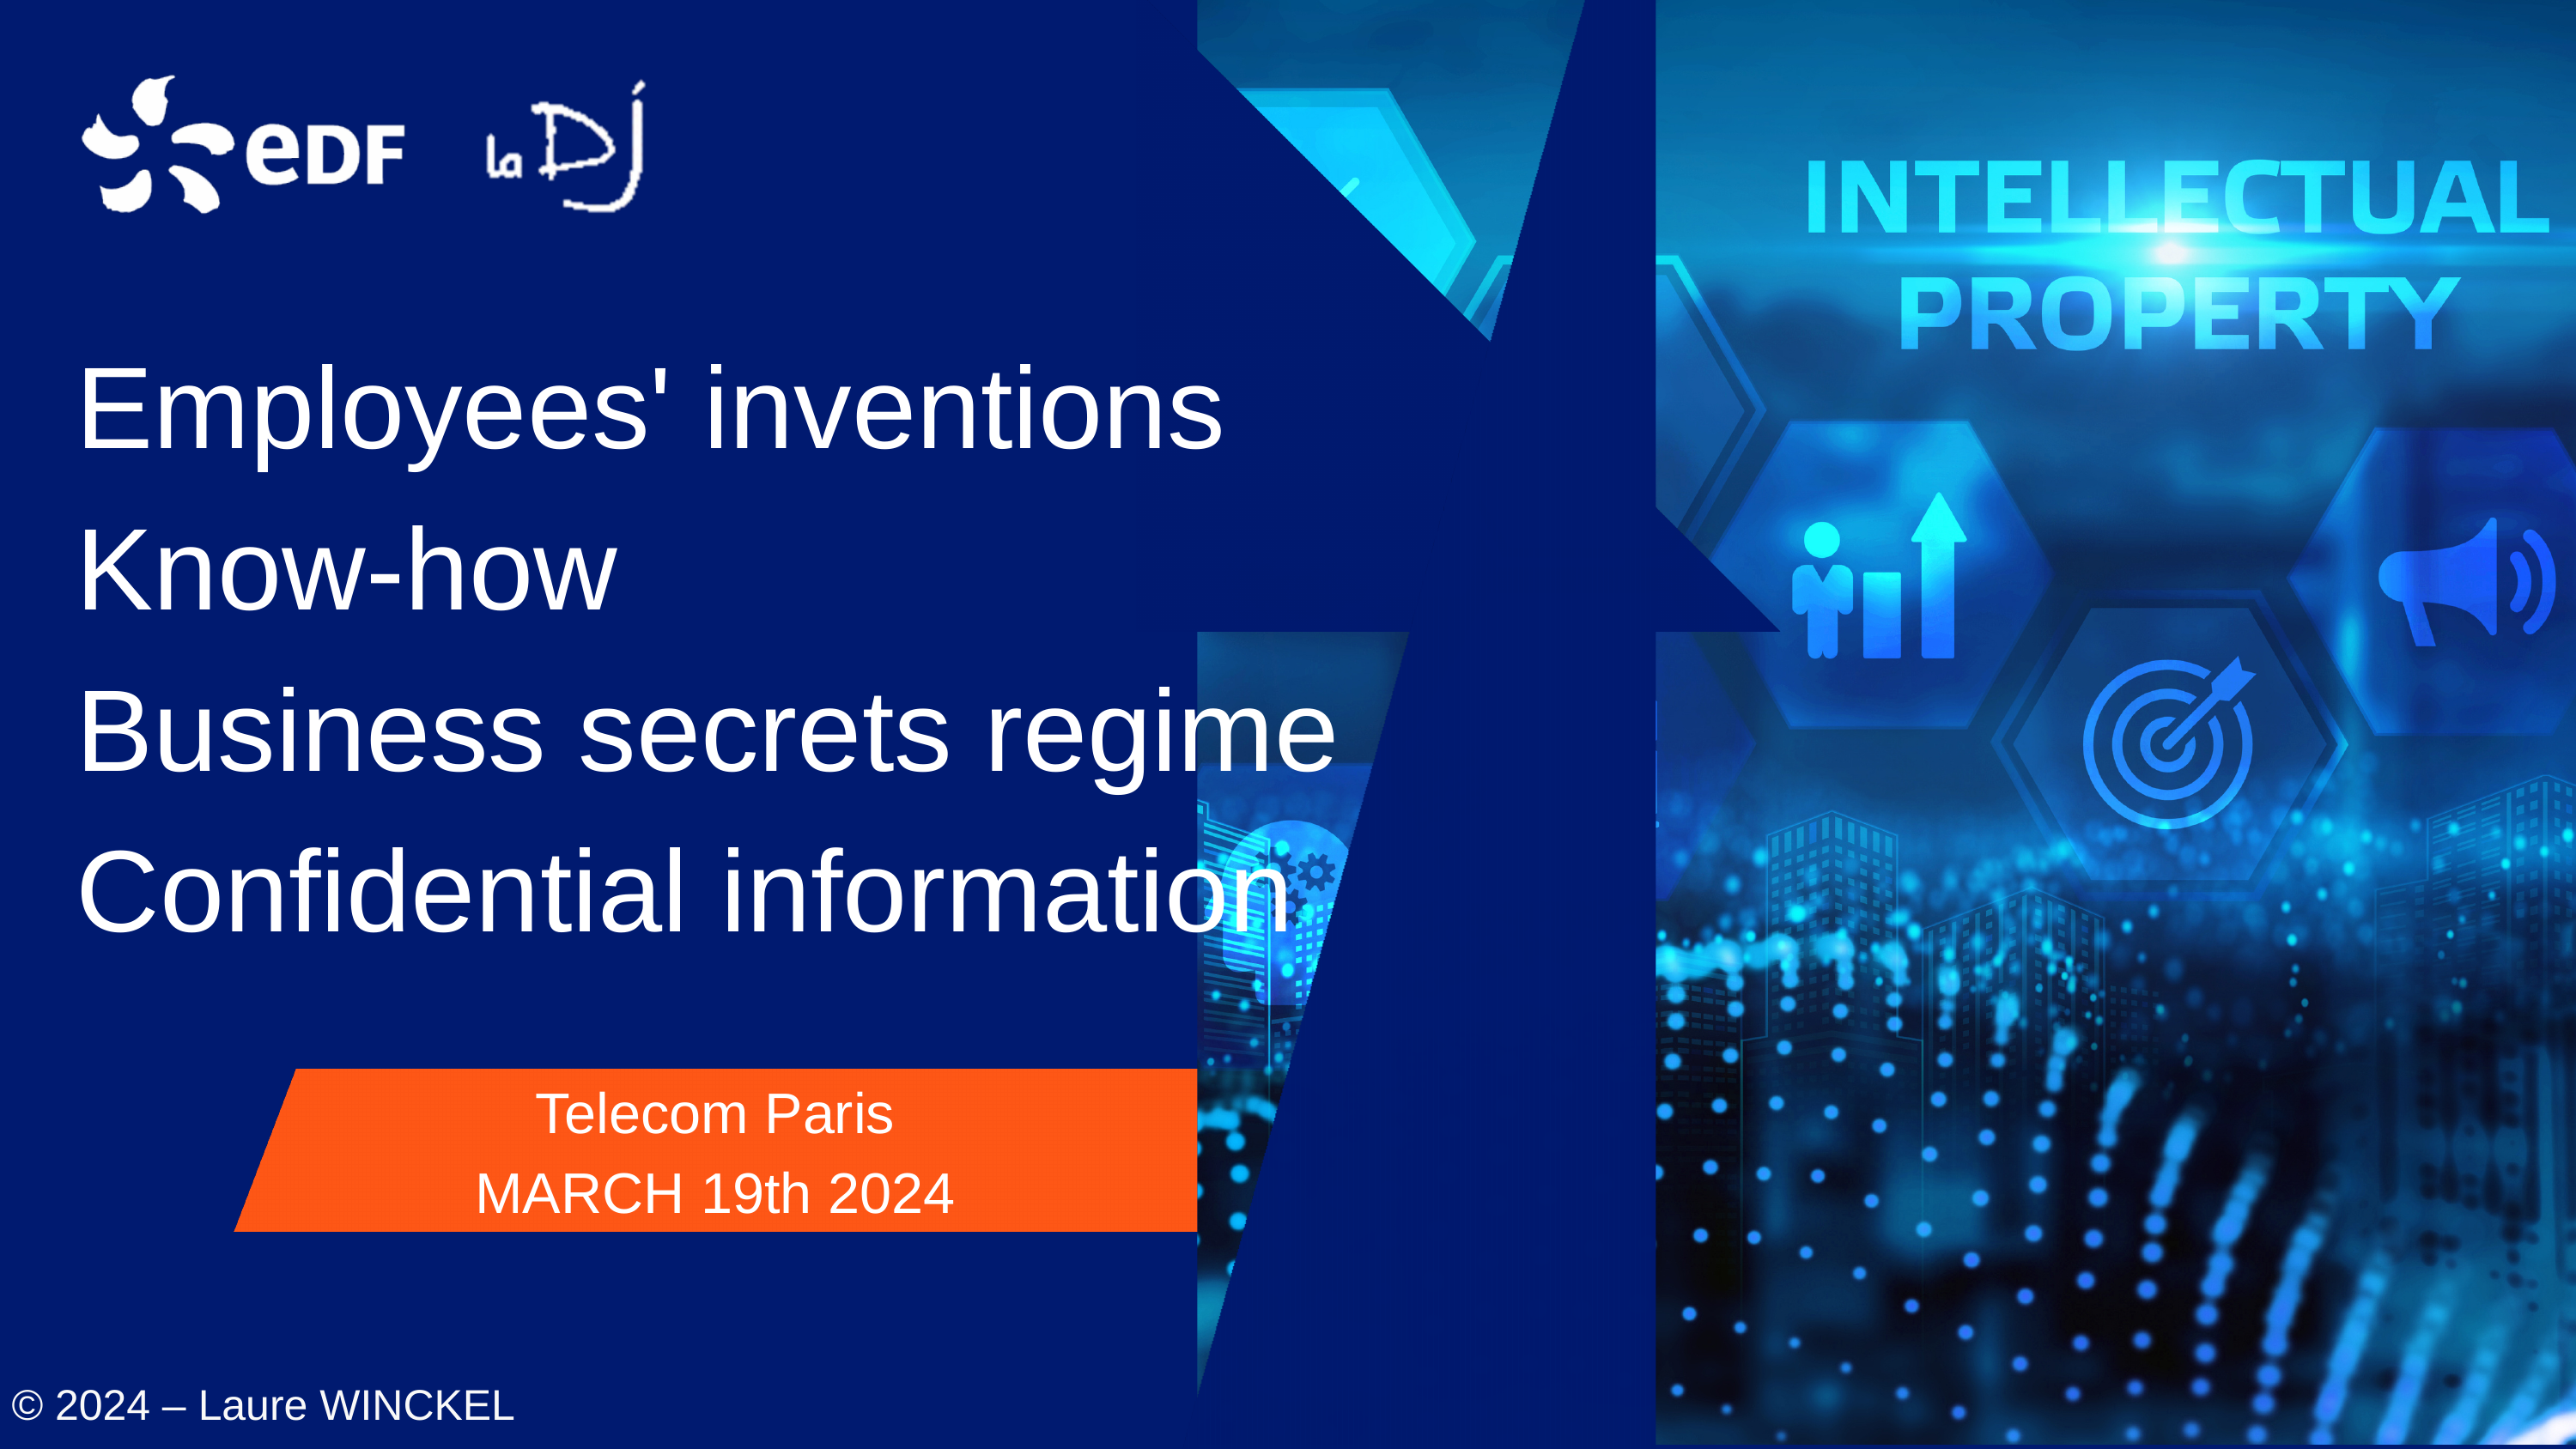

Employees' inventions
Know-how
Business secrets regime
Confidential information

Telecom Paris
MARCH 19th 2024

© 2024 – Laure WINCKEL